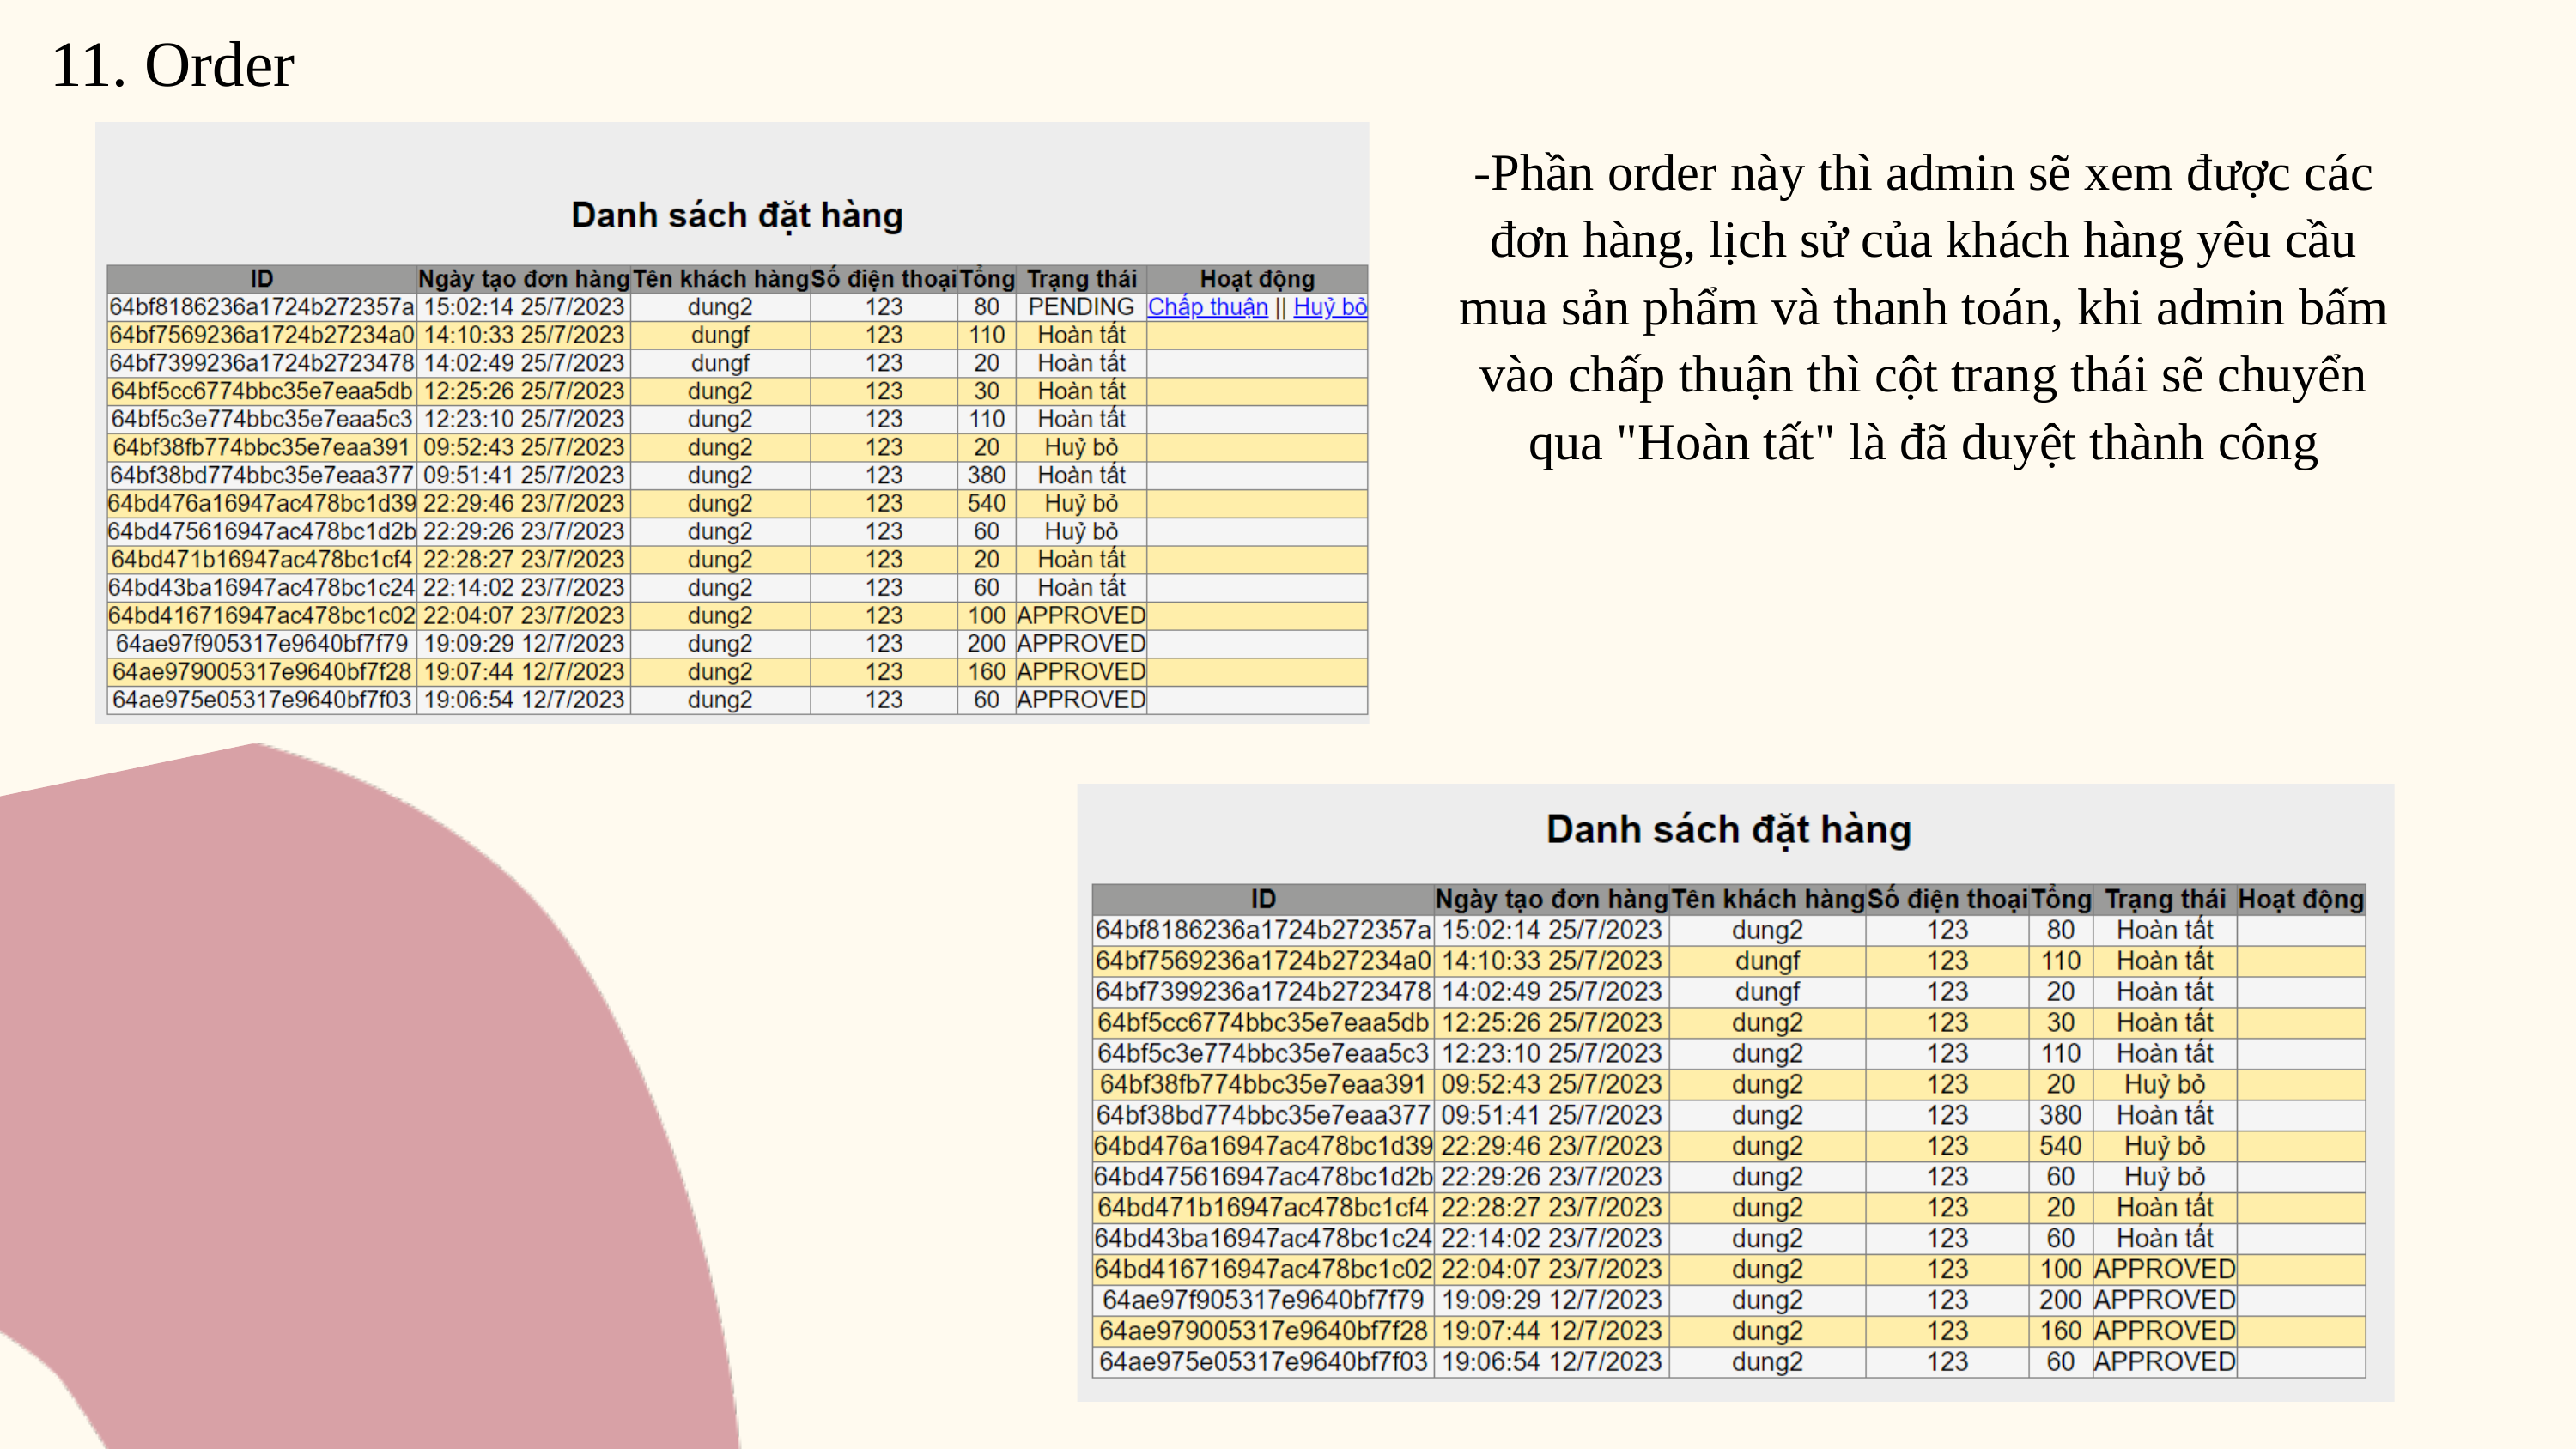

11. Order

-Phần order này thì admin sẽ xem được các đơn hàng, lịch sử của khách hàng yêu cầu mua sản phẩm và thanh toán, khi admin bấm vào chấp thuận thì cột trang thái sẽ chuyển qua "Hoàn tất" là đã duyệt thành công